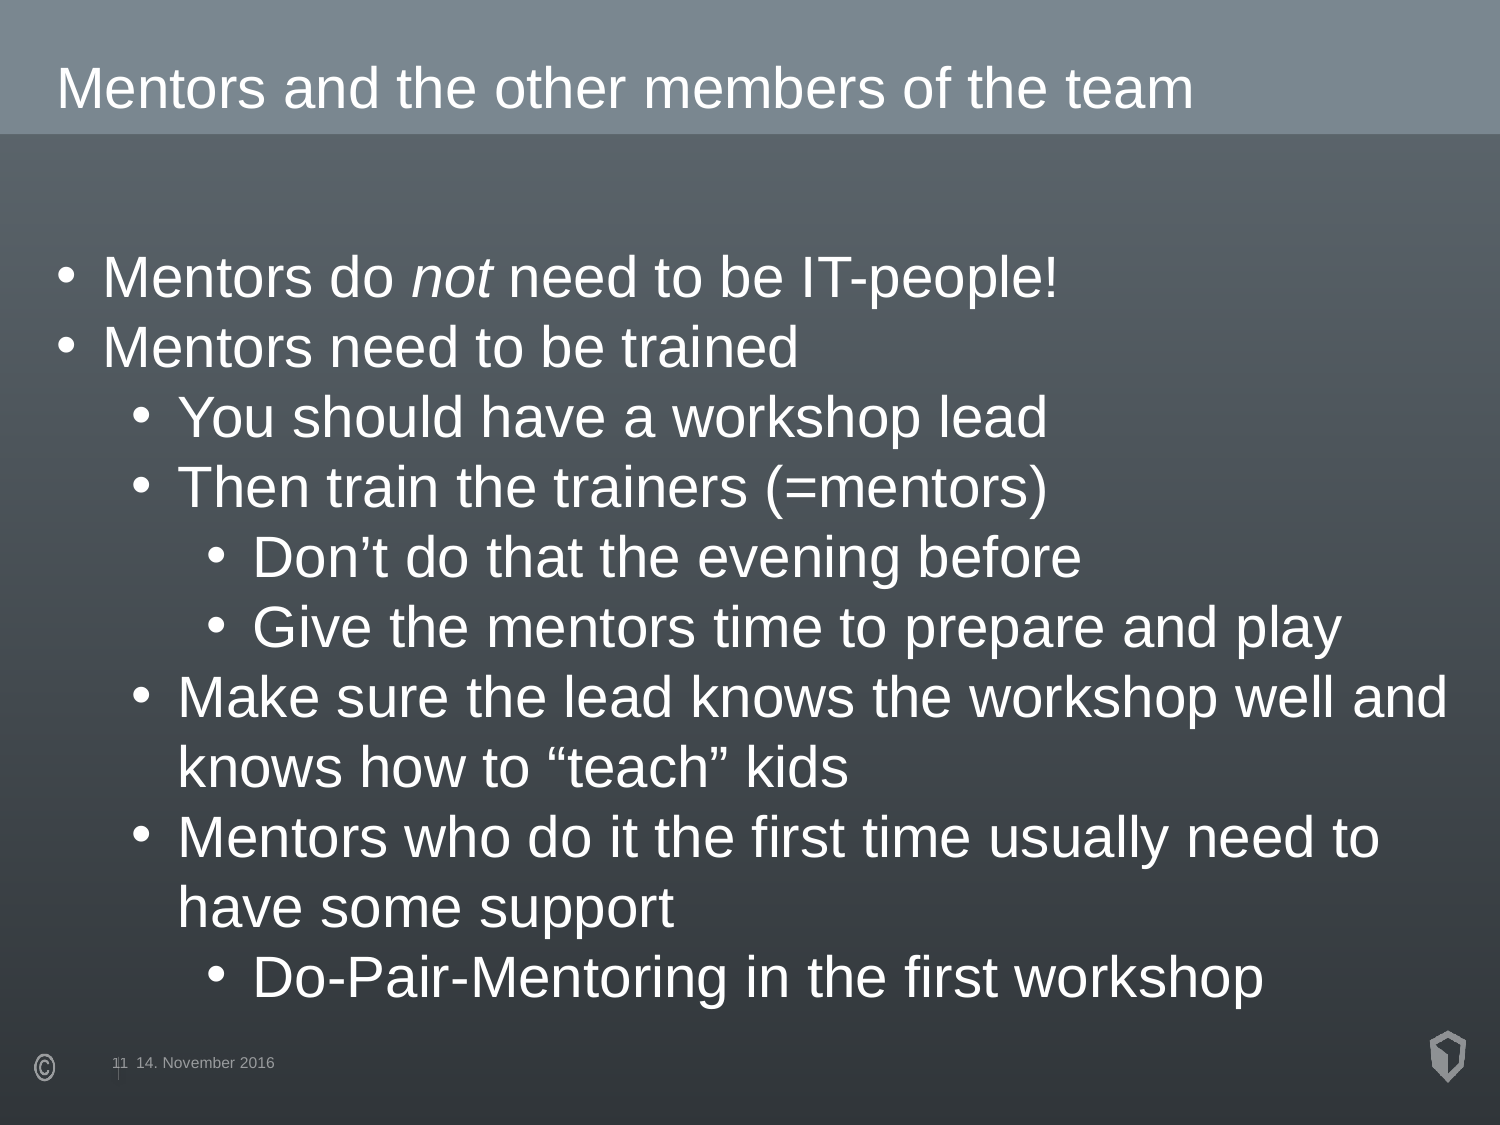

Mentors and the other members of the team
Mentors do not need to be IT-people!
Mentors need to be trained
You should have a workshop lead
Then train the trainers (=mentors)
Don’t do that the evening before
Give the mentors time to prepare and play
Make sure the lead knows the workshop well and knows how to “teach” kids
Mentors who do it the first time usually need to have some support
Do-Pair-Mentoring in the first workshop